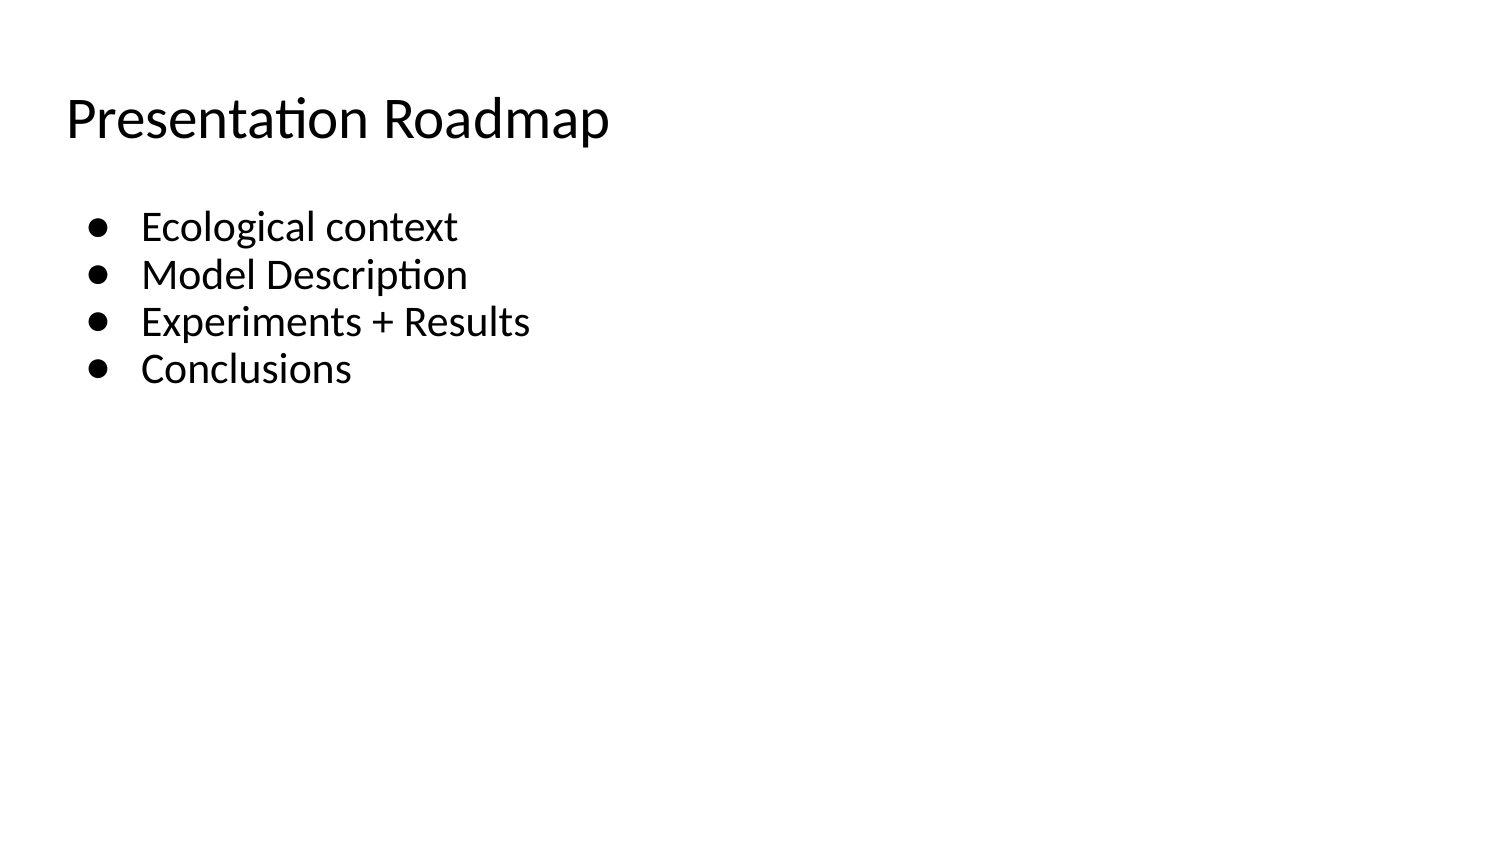

# Presentation Roadmap
Ecological context
Model Description
Experiments + Results
Conclusions